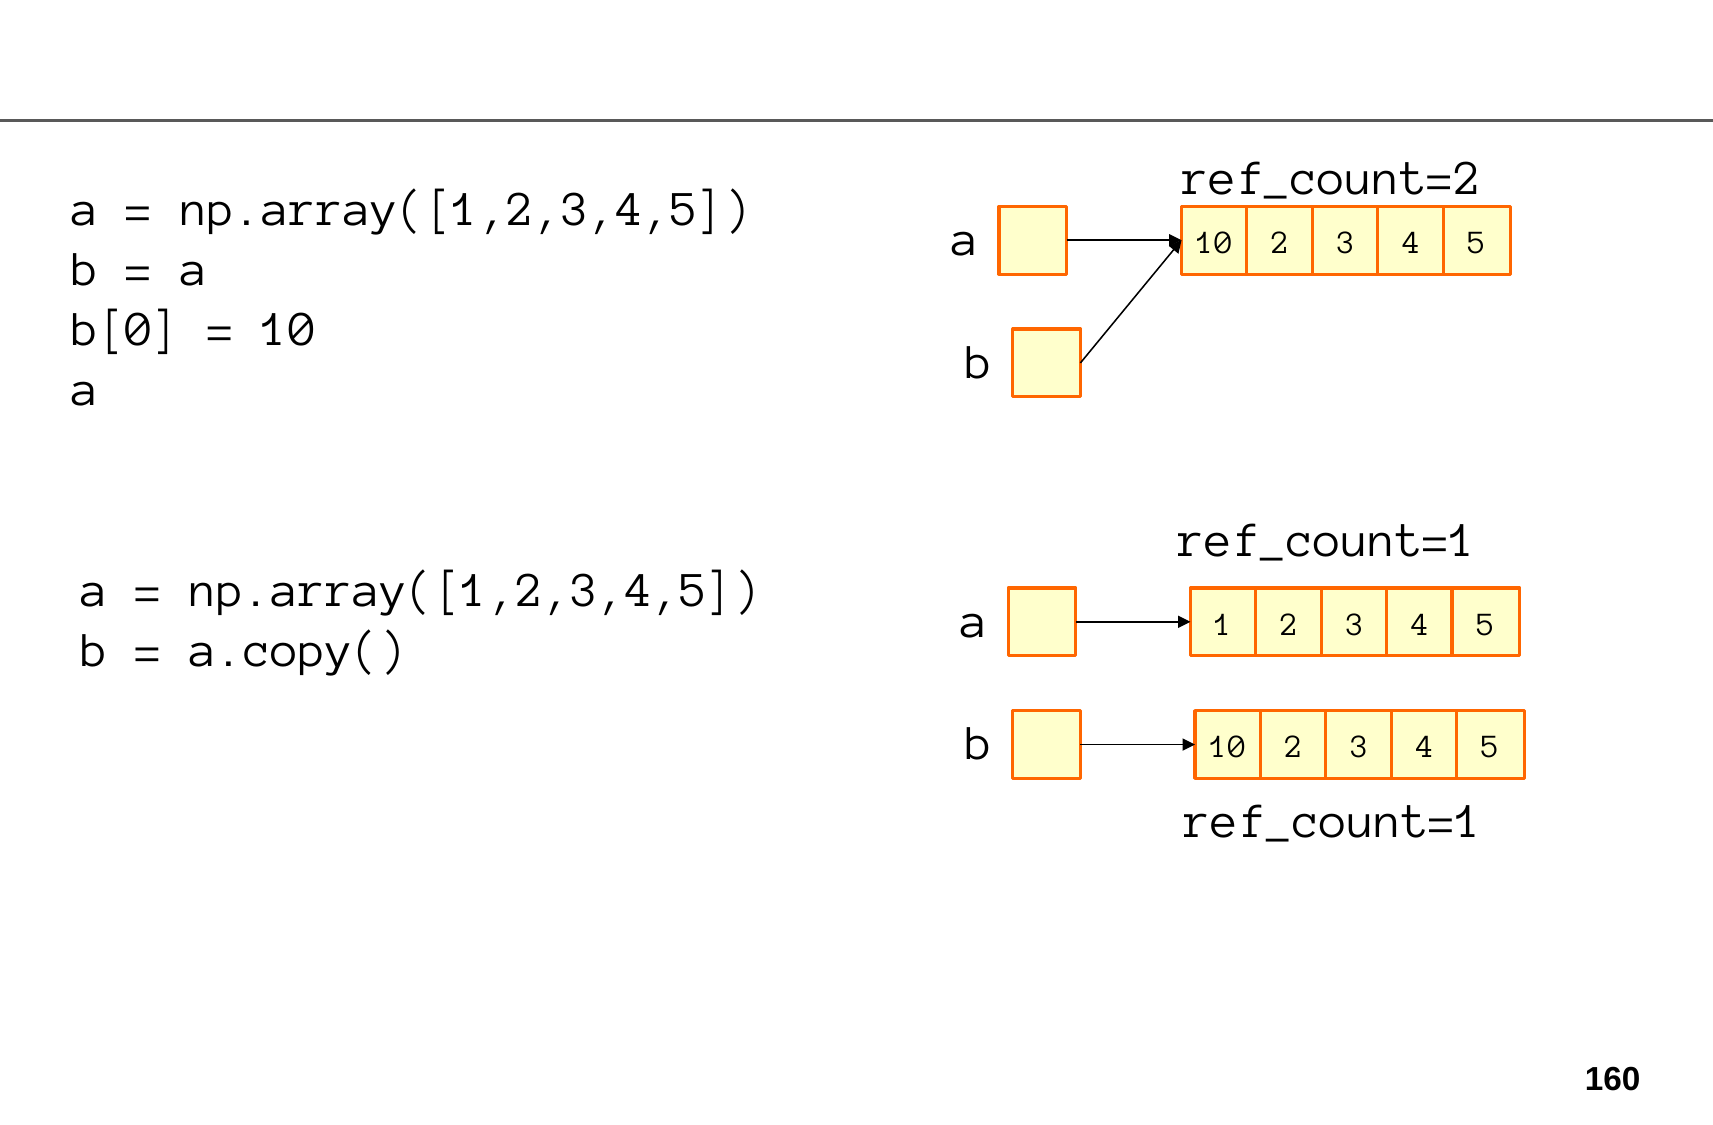

ref_count=2
a = np.array([1,2,3,4,5])
b = a
b[0] = 10
a
a

5
4
3
2
10
b

ref_count=1
a = np.array([1,2,3,4,5])
b = a.copy()
a

5
4
3
2
1
b
5
4
3
2

10
ref_count=1